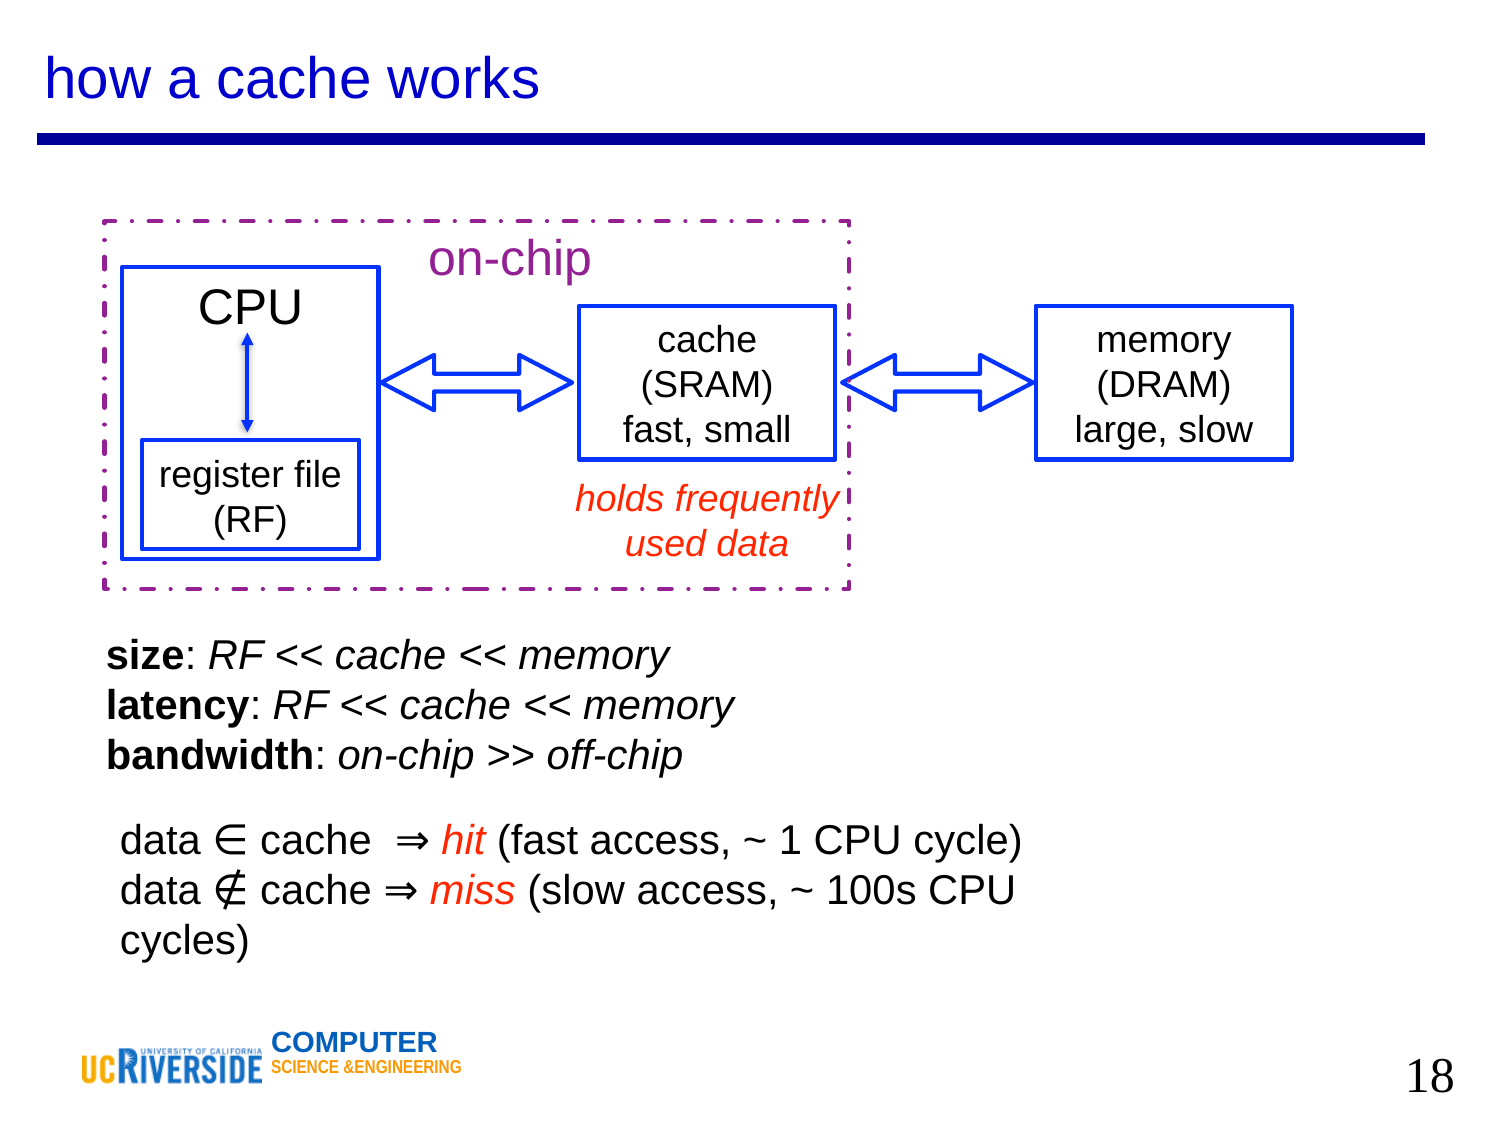

# how a cache works
on-chip

CPU

cache
(SRAM)
fast, small

memory
(DRAM)
large, slow

register file
(RF)
holds frequently used data
size: RF << cache << memory
latency: RF << cache << memory
bandwidth: on-chip >> off-chip
data ∈ cache  ⇒ hit (fast access, ~ 1 CPU cycle)
data ∉ cache ⇒ miss (slow access, ~ 100s CPU cycles)
18